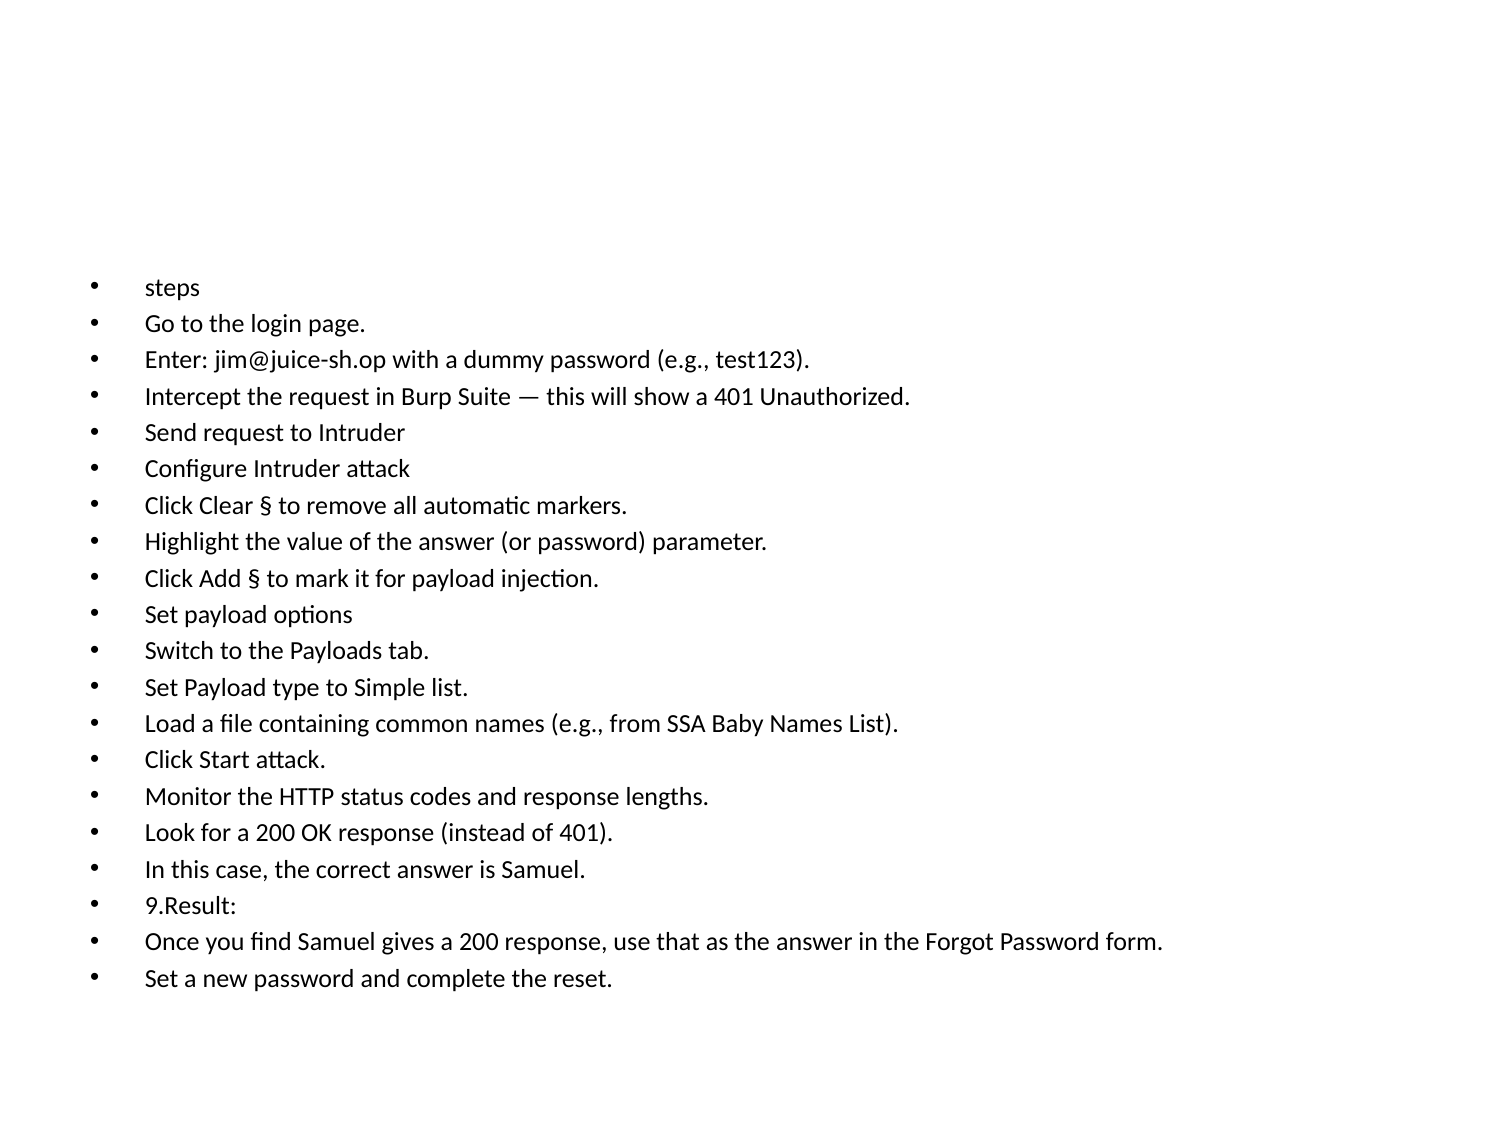

#
steps
Go to the login page.
Enter: jim@juice-sh.op with a dummy password (e.g., test123).
Intercept the request in Burp Suite — this will show a 401 Unauthorized.
Send request to Intruder
Configure Intruder attack
Click Clear § to remove all automatic markers.
Highlight the value of the answer (or password) parameter.
Click Add § to mark it for payload injection.
Set payload options
Switch to the Payloads tab.
Set Payload type to Simple list.
Load a file containing common names (e.g., from SSA Baby Names List).
Click Start attack.
Monitor the HTTP status codes and response lengths.
Look for a 200 OK response (instead of 401).
In this case, the correct answer is Samuel.
9.Result:
Once you find Samuel gives a 200 response, use that as the answer in the Forgot Password form.
Set a new password and complete the reset.